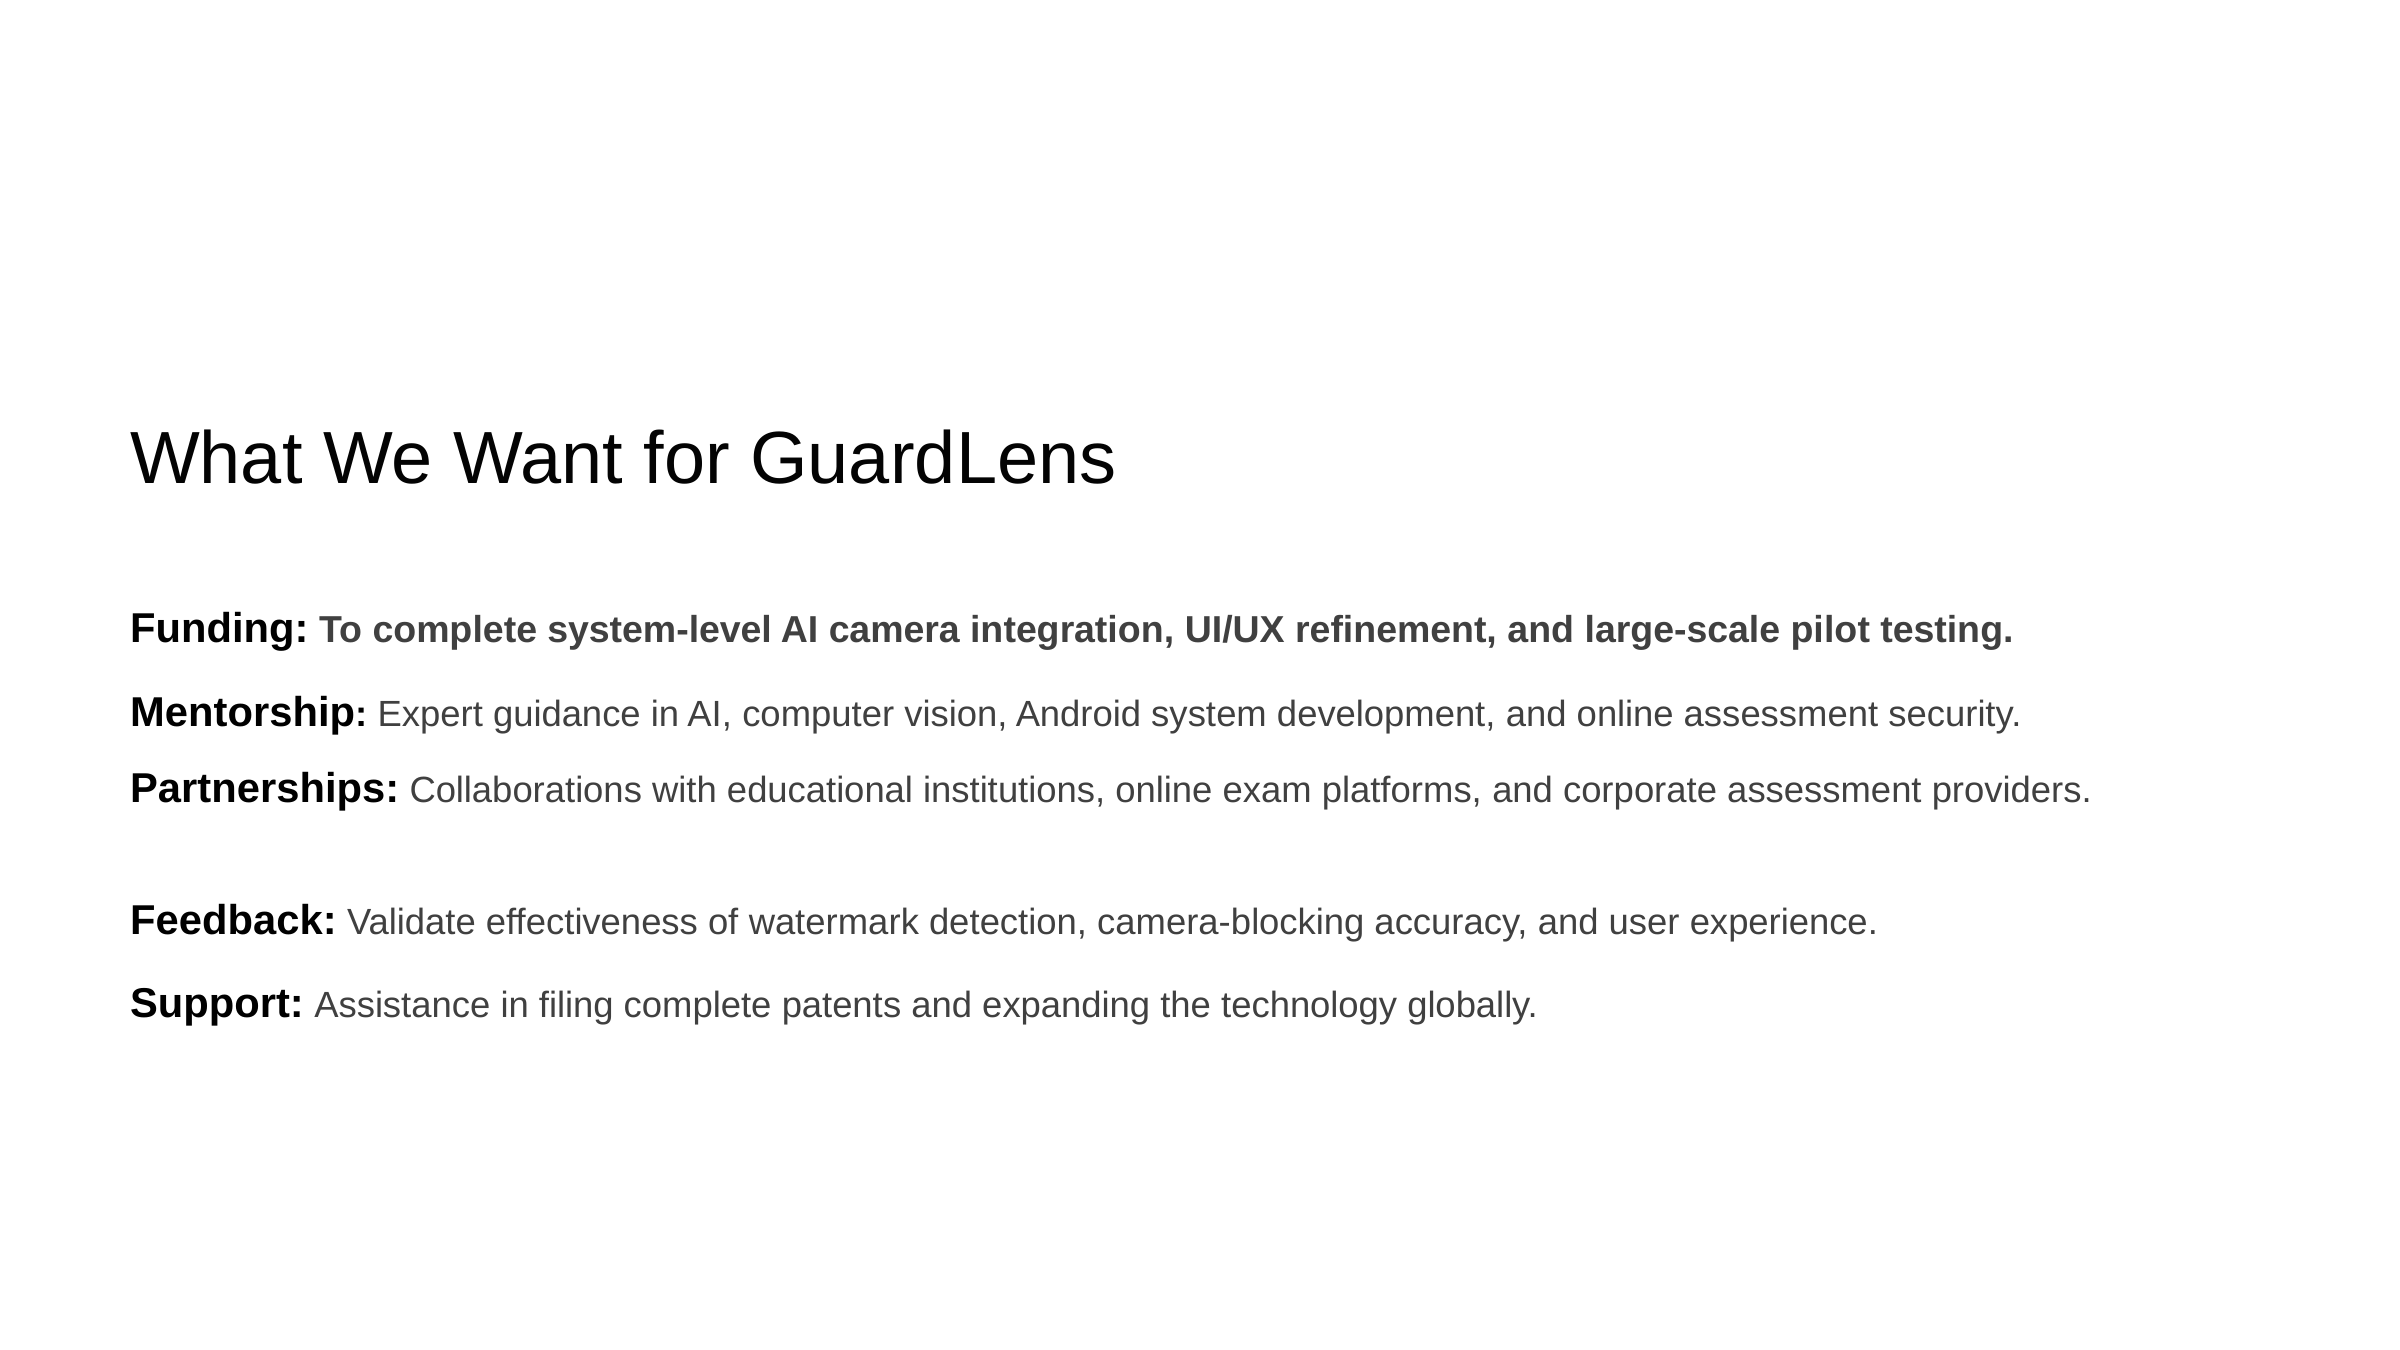

What We Want for GuardLens
Funding: To complete system-level AI camera integration, UI/UX refinement, and large-scale pilot testing.
Mentorship: Expert guidance in AI, computer vision, Android system development, and online assessment security.
Partnerships: Collaborations with educational institutions, online exam platforms, and corporate assessment providers.
Feedback: Validate effectiveness of watermark detection, camera-blocking accuracy, and user experience.
Support: Assistance in filing complete patents and expanding the technology globally.